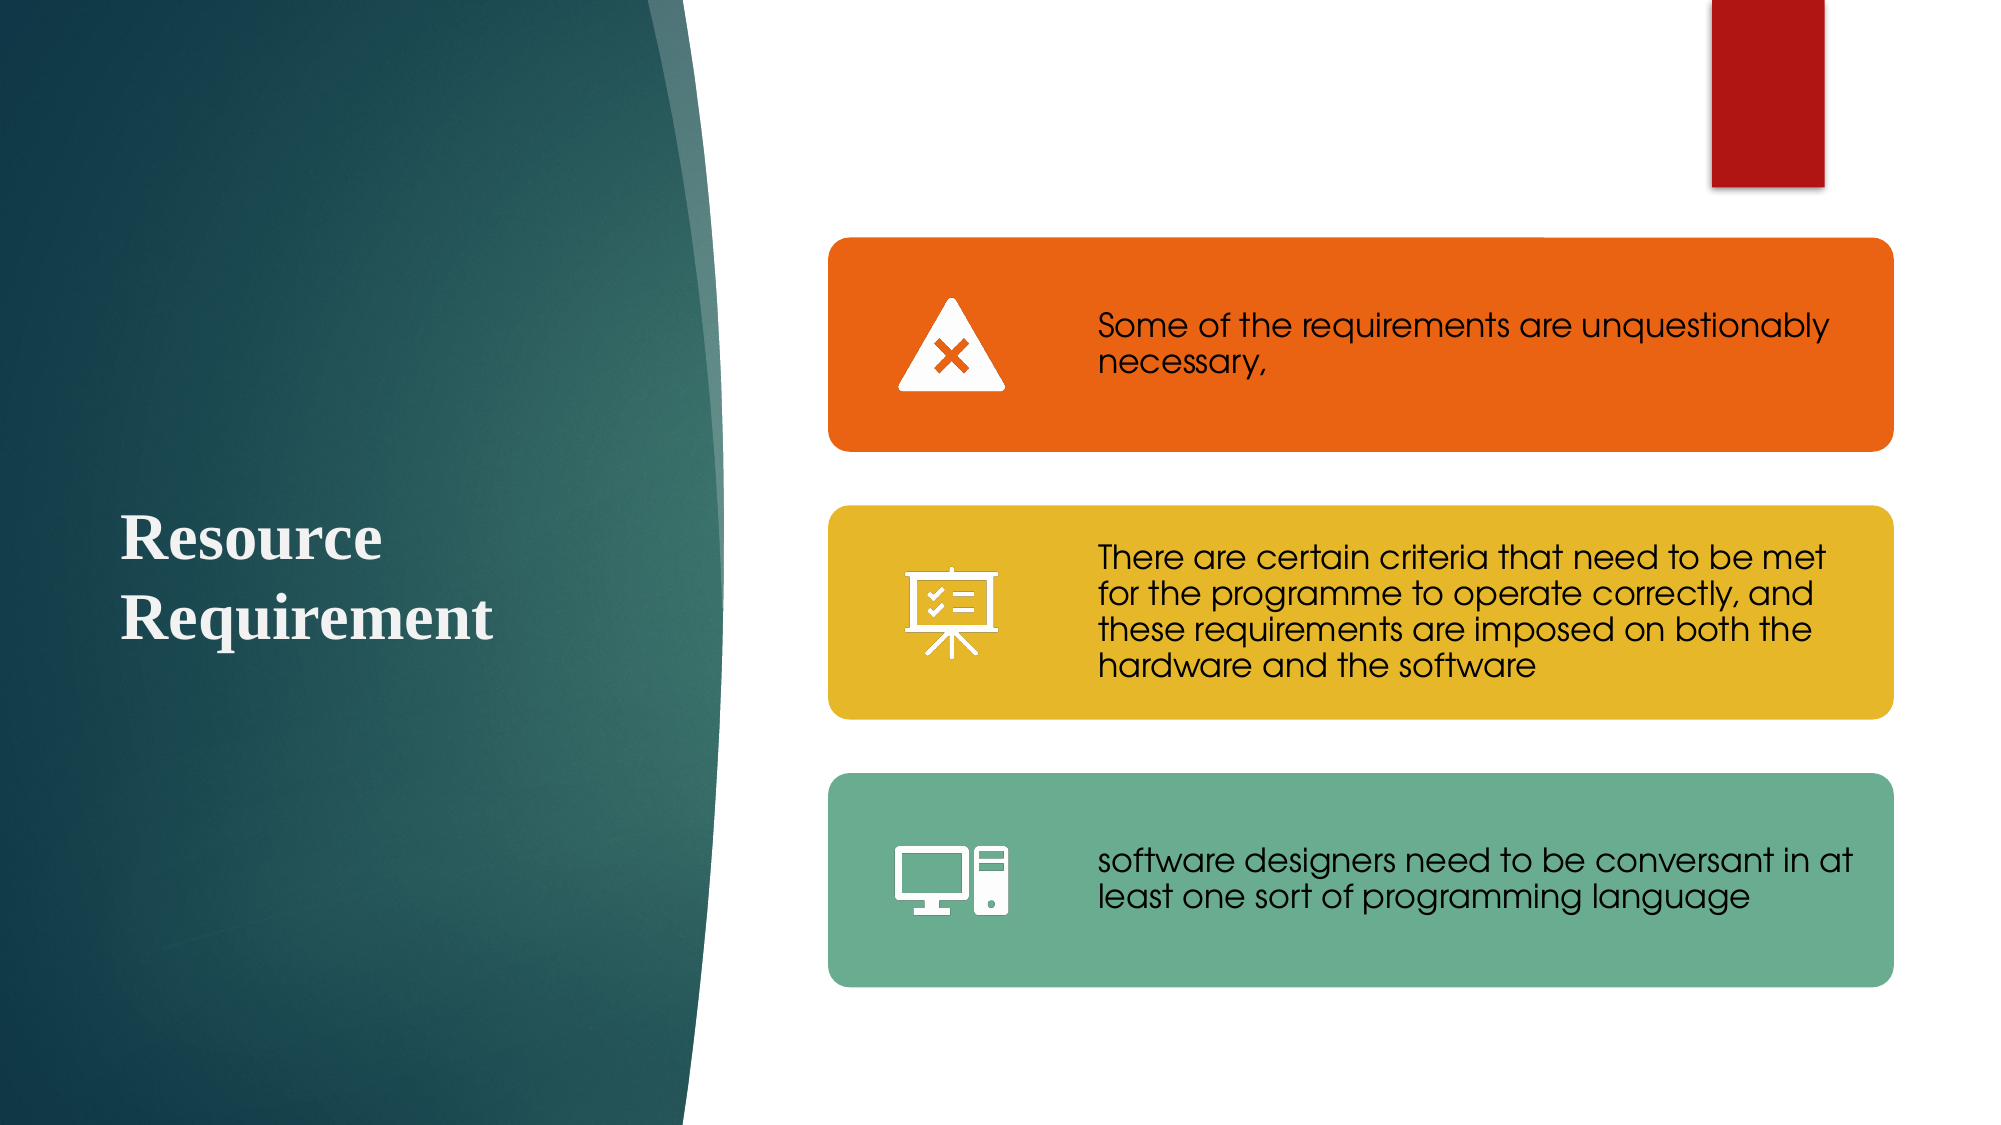

# Resource Requirement
Some of the requirements are unquestionably necessary,
There are certain criteria that need to be met for the programme to operate correctly, and these requirements are imposed on both the hardware and the software
software designers need to be conversant in at least one sort of programming language